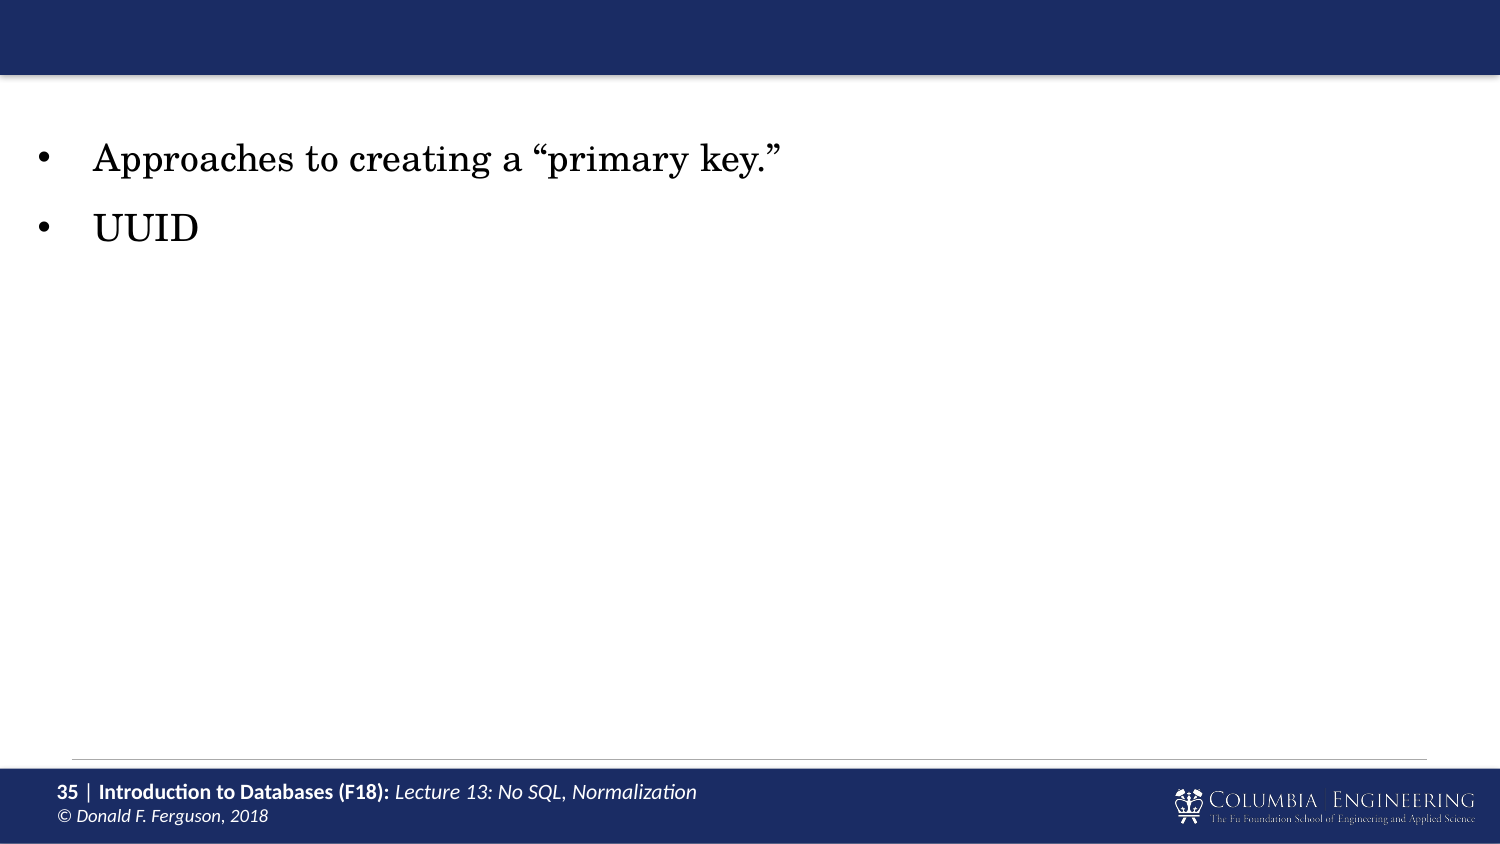

#
Approaches to creating a “primary key.”
UUID